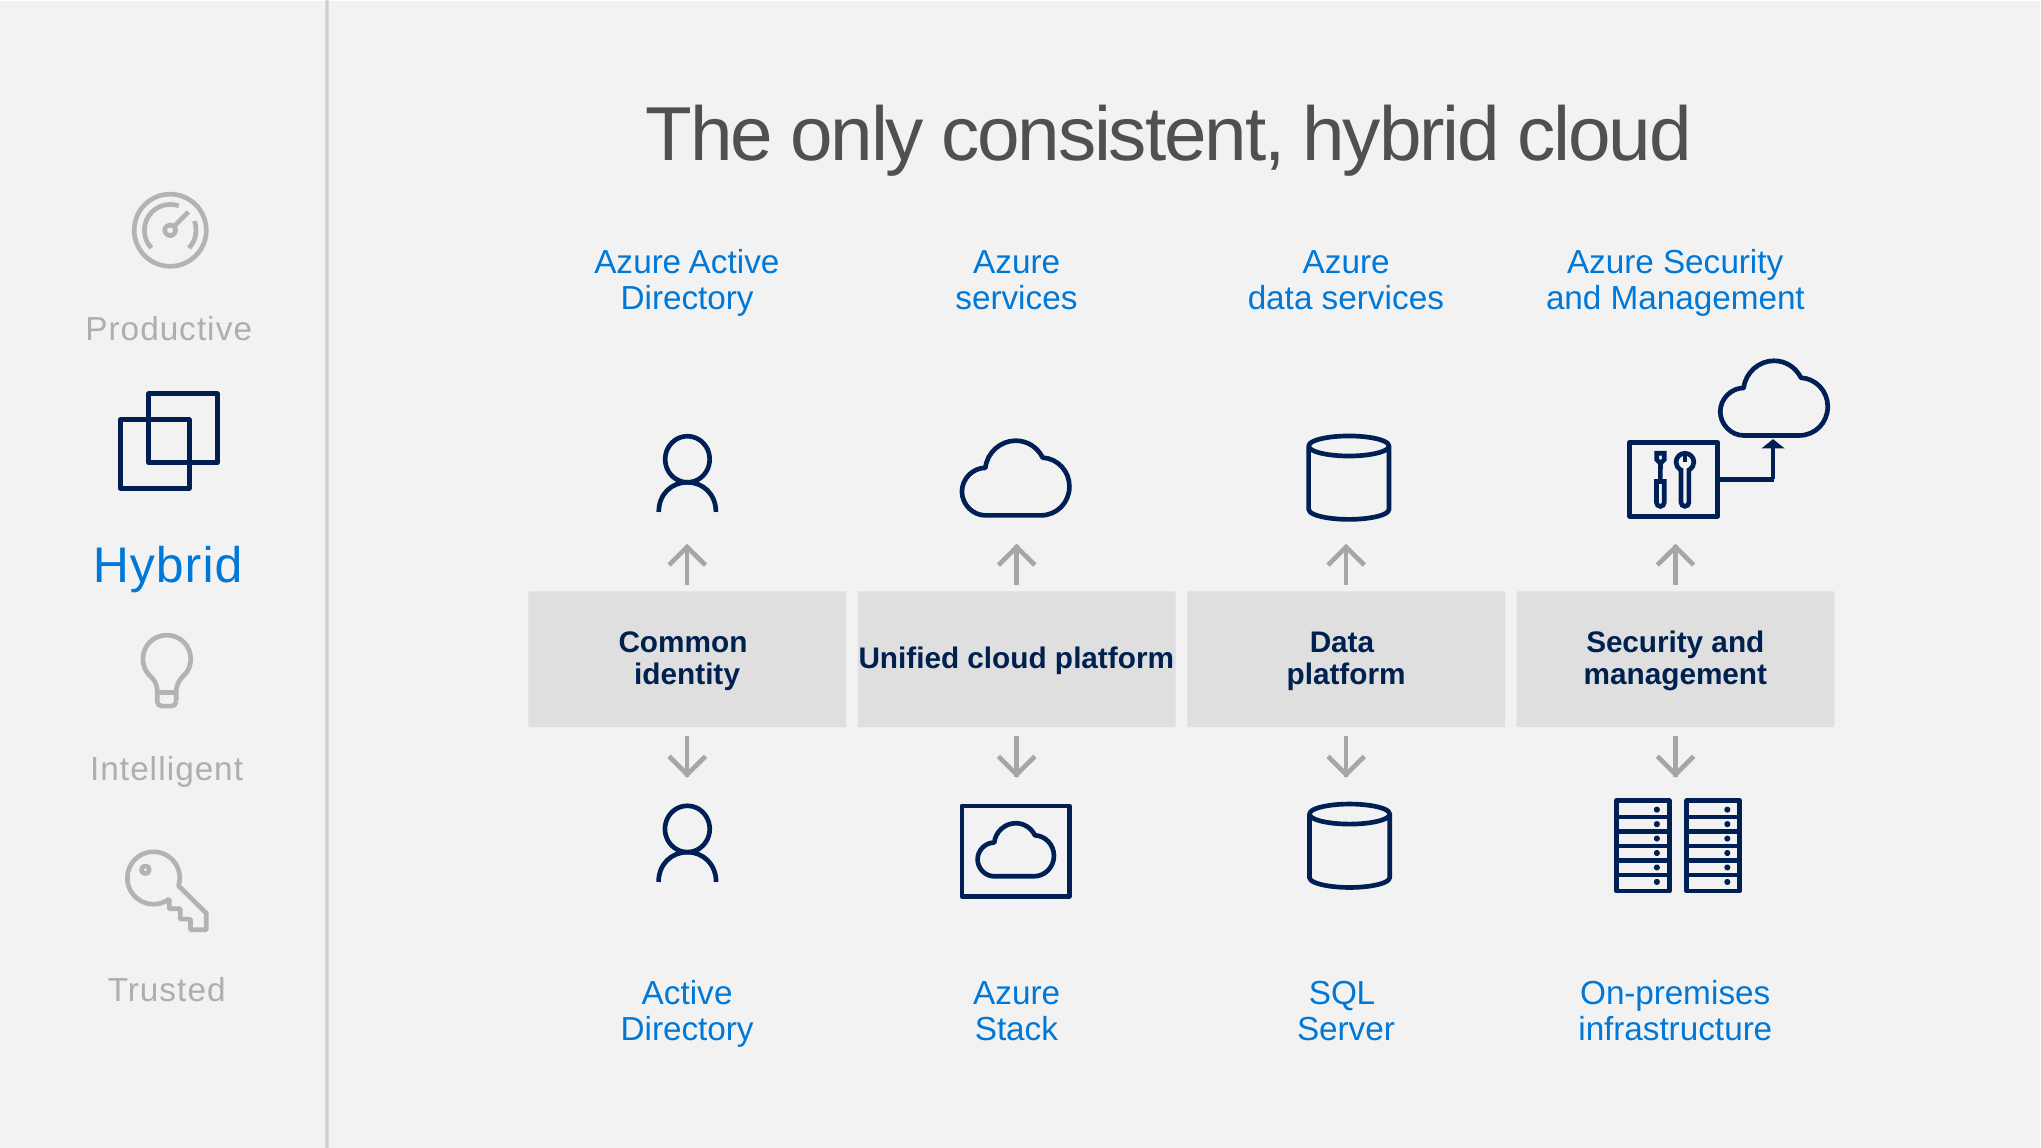

The only consistent, hybrid cloud

Azure Active
Directory
Azure
services
Azure
data services
Azure Security
and Management
Productive

Hybrid

Common
identity
Unified cloud platform
Data
platform
Security and management

Intelligent

Trusted
Active
Directory
Azure
Stack
SQL
Server
On-premises
infrastructure